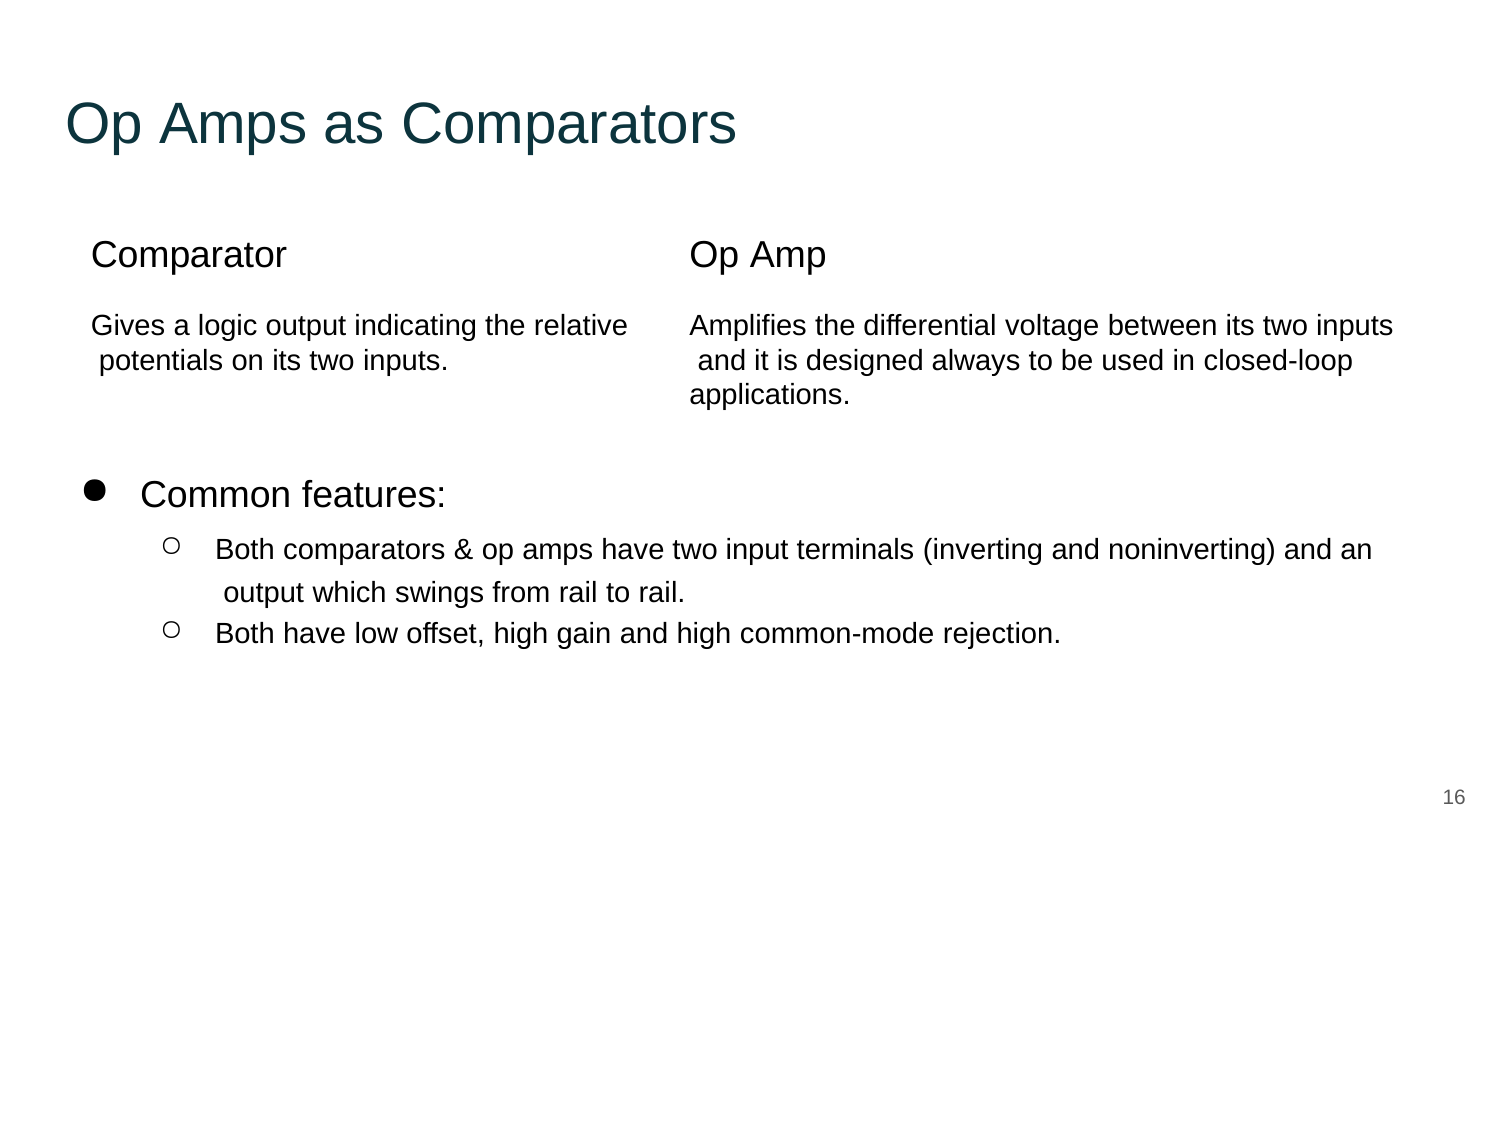

# Op Amps as Comparators
Comparator
Gives a logic output indicating the relative  potentials on its two inputs.
Op Amp
Amplifies the differential voltage between its two inputs  and it is designed always to be used in closed-loop  applications.
Common features:
Both comparators & op amps have two input terminals (inverting and noninverting) and an  output which swings from rail to rail.
Both have low offset, high gain and high common-mode rejection.
16